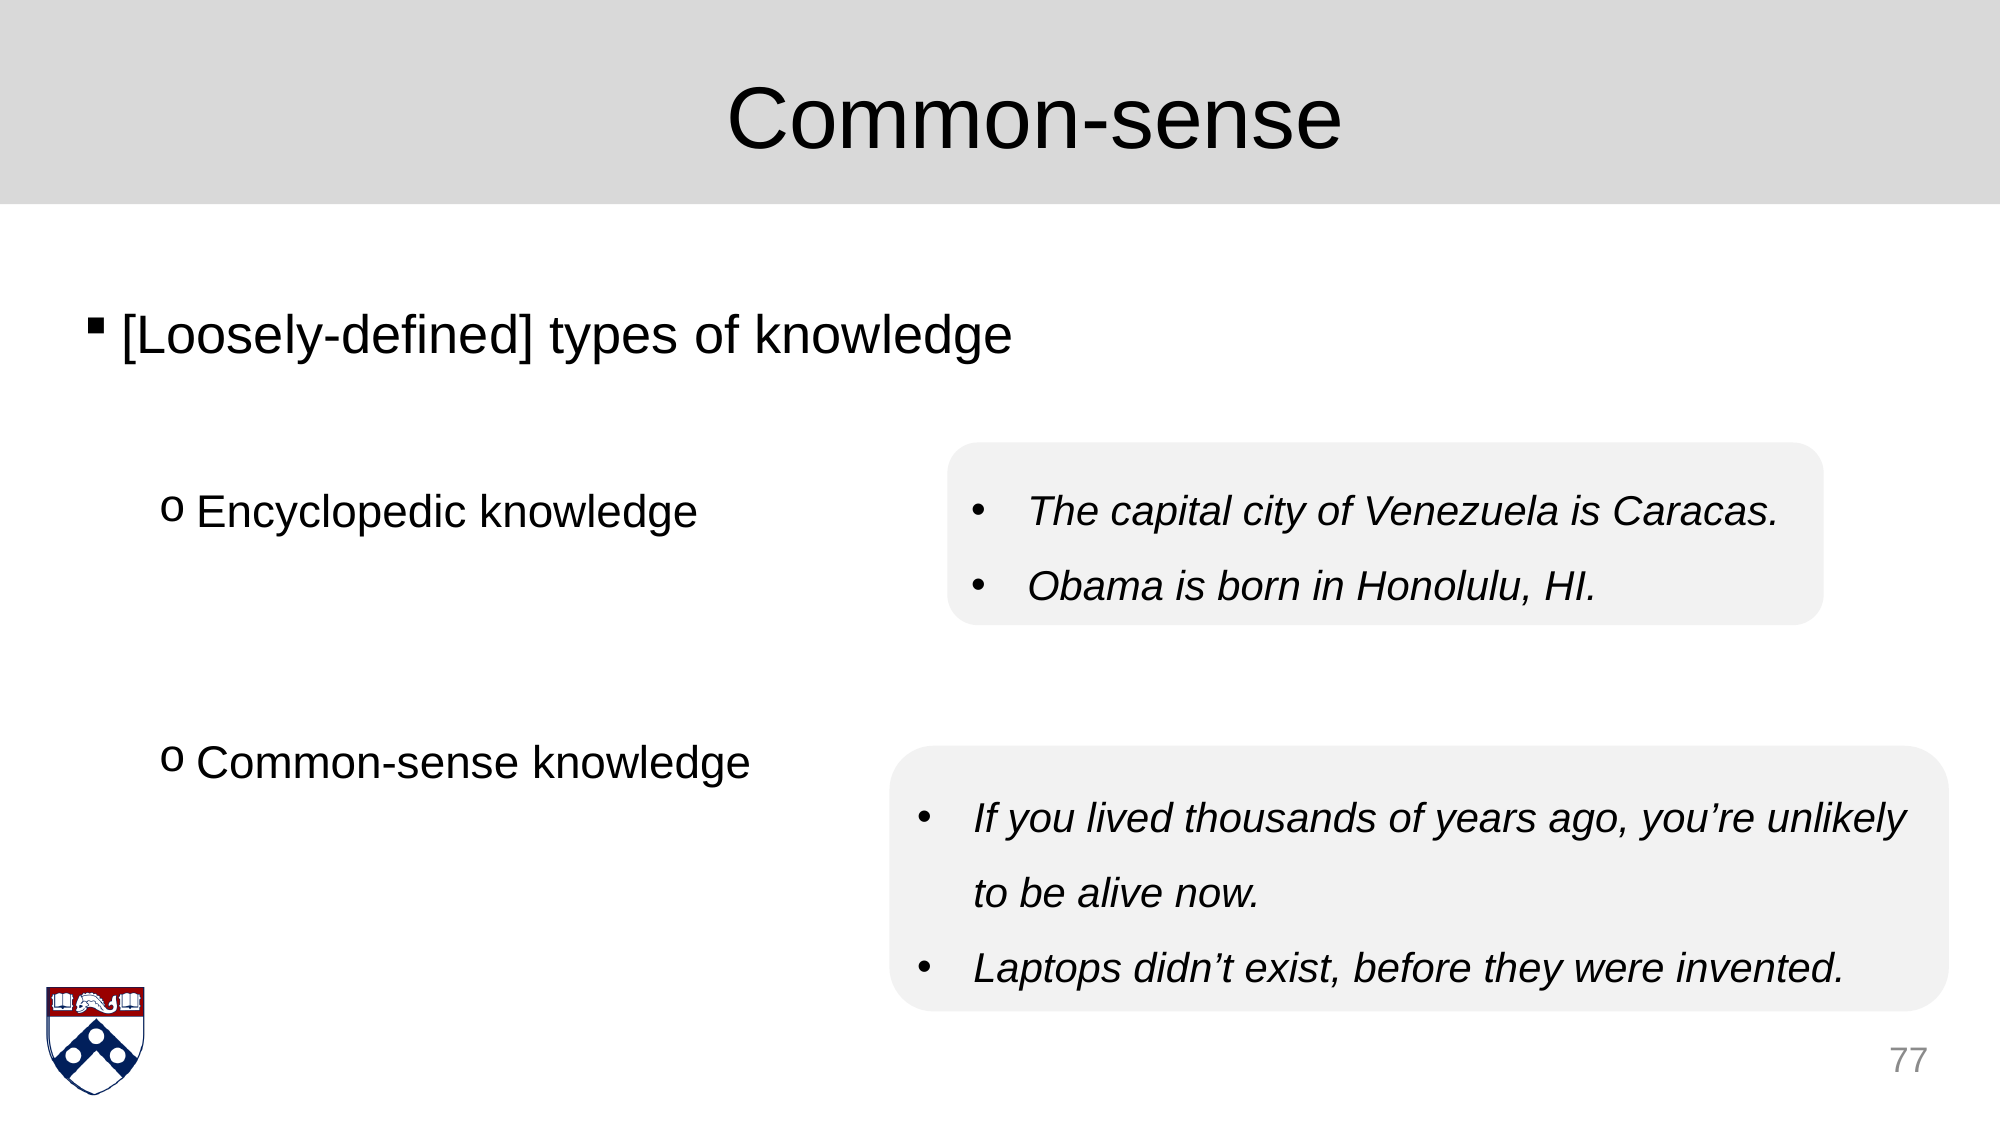

# Common-sense
[Loosely-defined] types of knowledge

Encyclopedic knowledge

Common-sense knowledge

The capital city of Venezuela is Caracas.
Obama is born in Honolulu, HI.
If you lived thousands of years ago, you’re unlikely to be alive now.
Laptops didn’t exist, before they were invented.
77